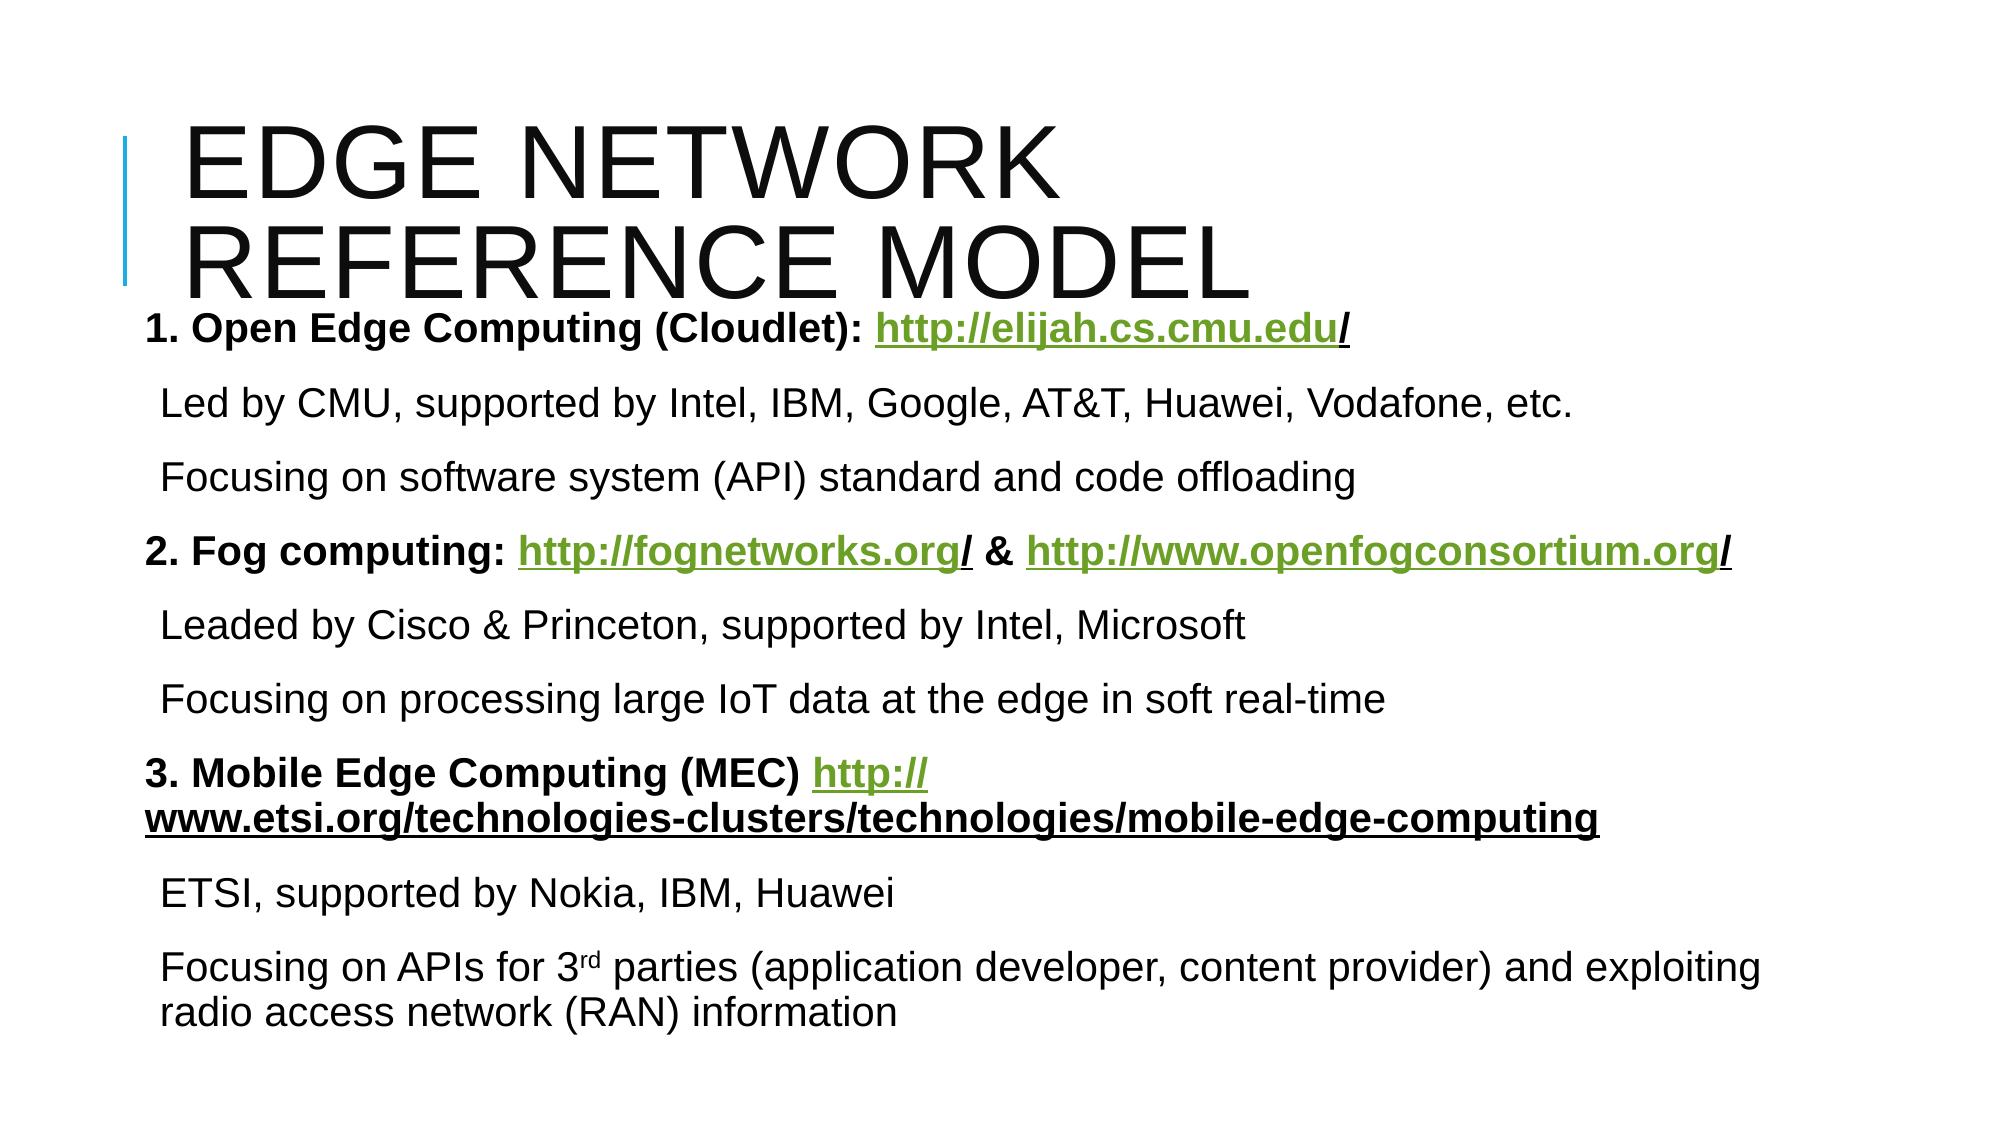

# Edge Network Reference Model
1. Open Edge Computing (Cloudlet): http://elijah.cs.cmu.edu/
Led by CMU, supported by Intel, IBM, Google, AT&T, Huawei, Vodafone, etc.
Focusing on software system (API) standard and code offloading
2. Fog computing: http://fognetworks.org/ & http://www.openfogconsortium.org/
Leaded by Cisco & Princeton, supported by Intel, Microsoft
Focusing on processing large IoT data at the edge in soft real-time
3. Mobile Edge Computing (MEC) http://www.etsi.org/technologies-clusters/technologies/mobile-edge-computing
ETSI, supported by Nokia, IBM, Huawei
Focusing on APIs for 3rd parties (application developer, content provider) and exploiting radio access network (RAN) information